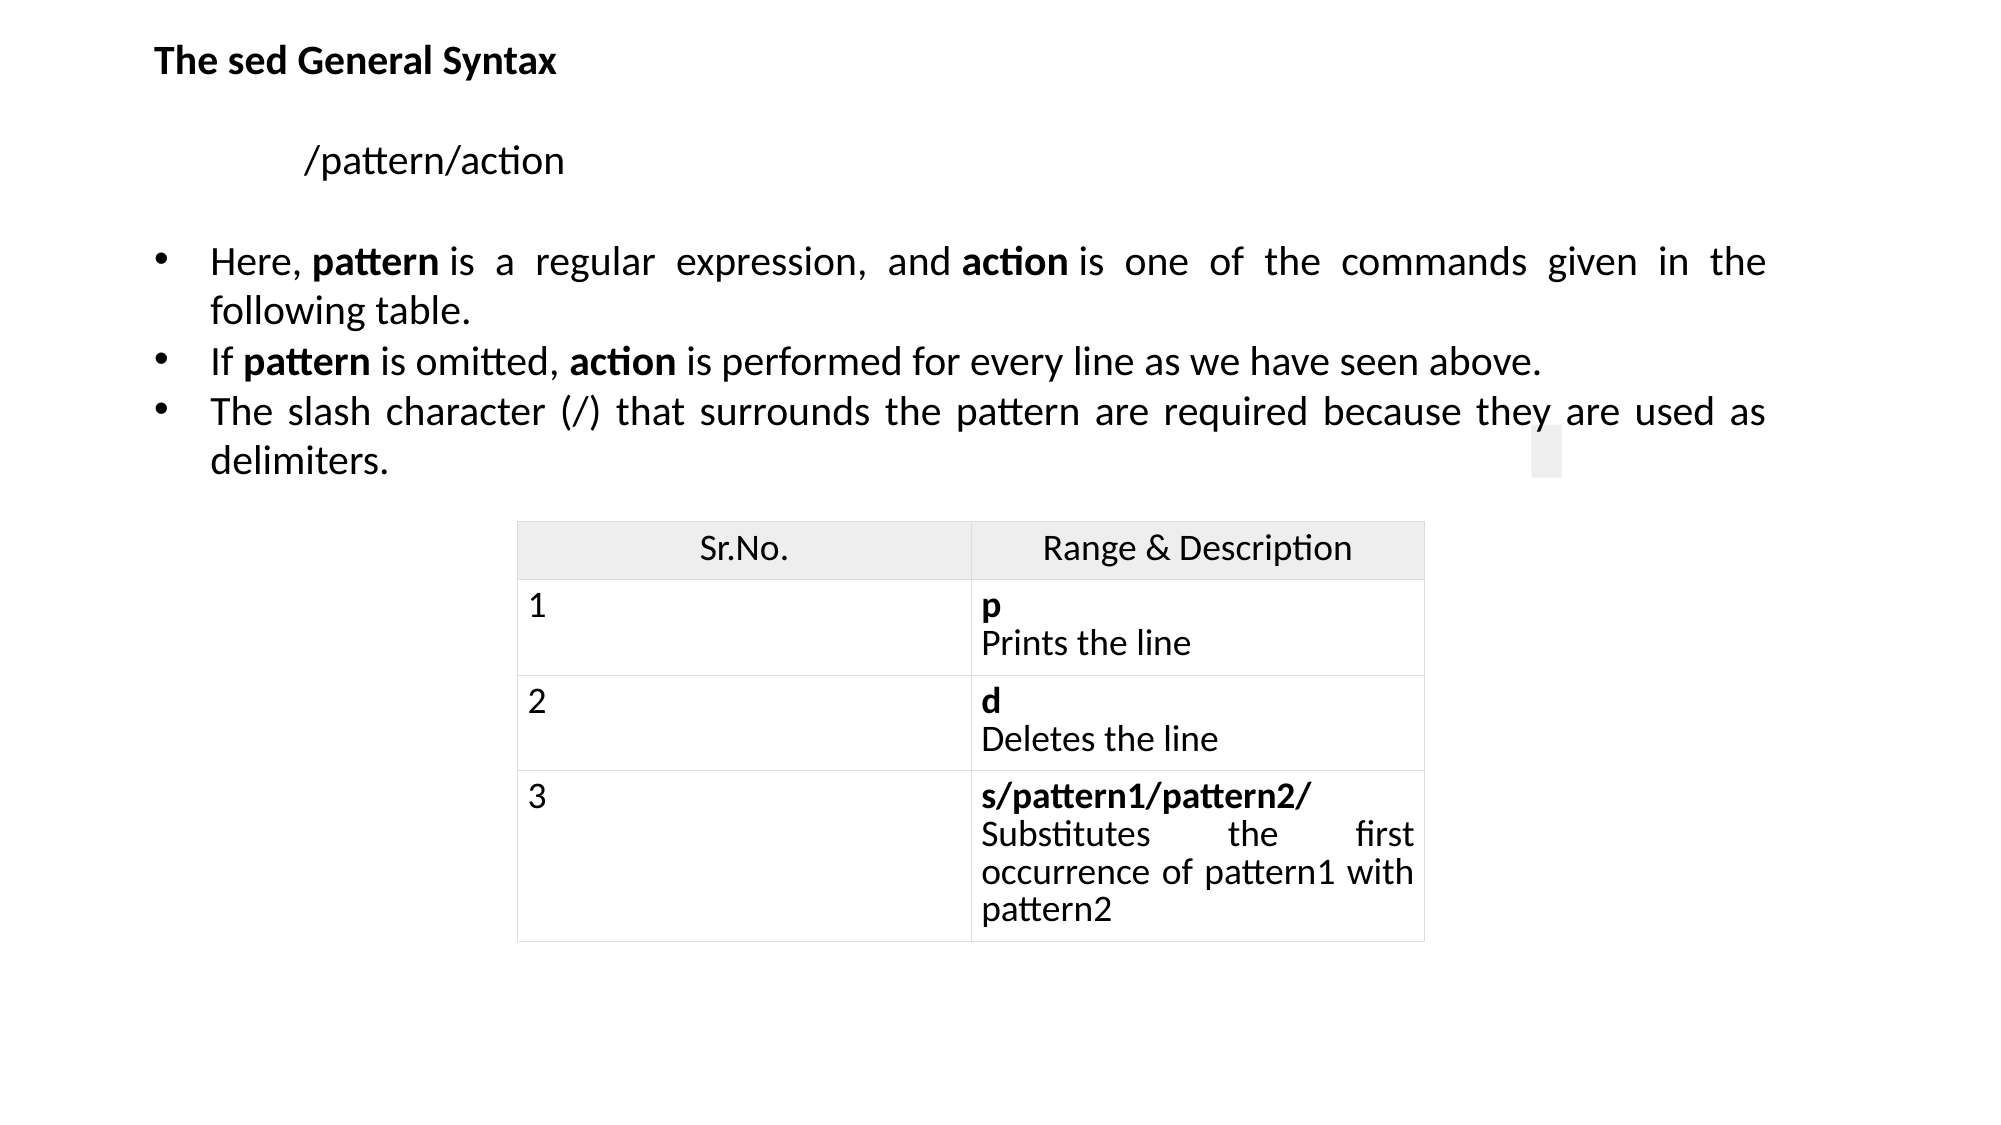

The sed General Syntax

	/pattern/action

Here, pattern is a regular expression, and action is one of the commands given in the following table.
If pattern is omitted, action is performed for every line as we have seen above.
The slash character (/) that surrounds the pattern are required because they are used as delimiters.

| Sr.No. | Range & Description |
| --- | --- |
| 1 | p Prints the line |
| 2 | d Deletes the line |
| 3 | s/pattern1/pattern2/ Substitutes the first occurrence of pattern1 with pattern2 |